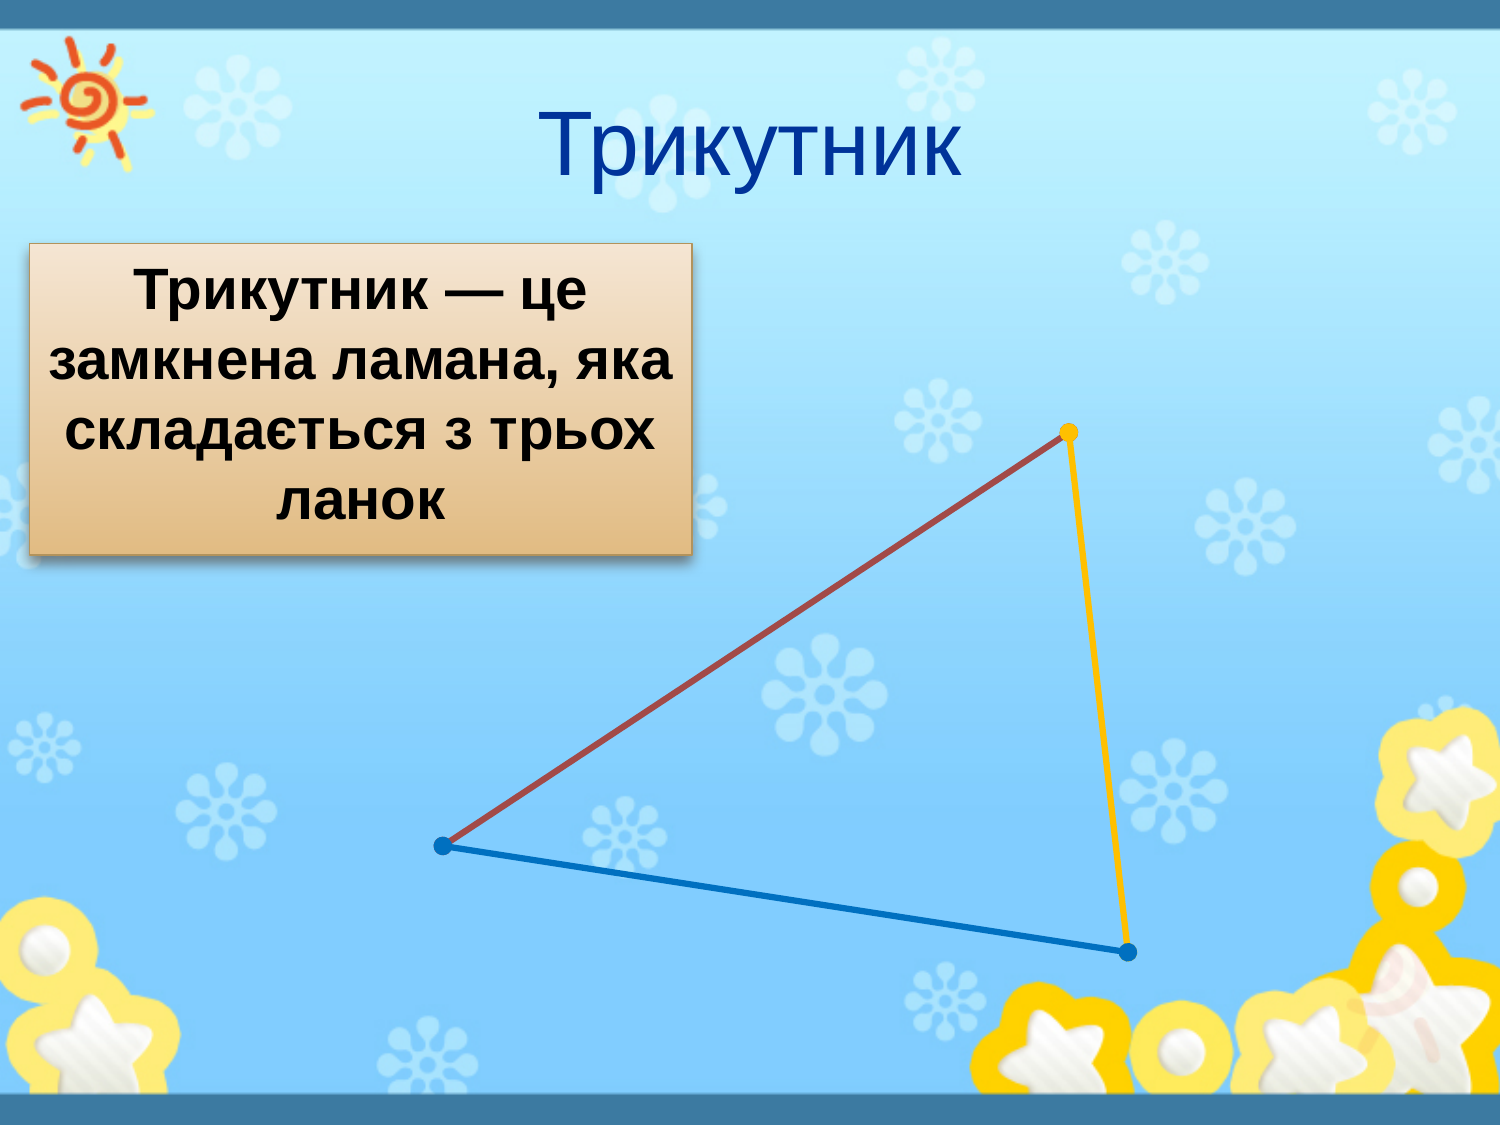

# Трикутник
Трикутник — це замкнена ламана, яка складається з трьох ланок